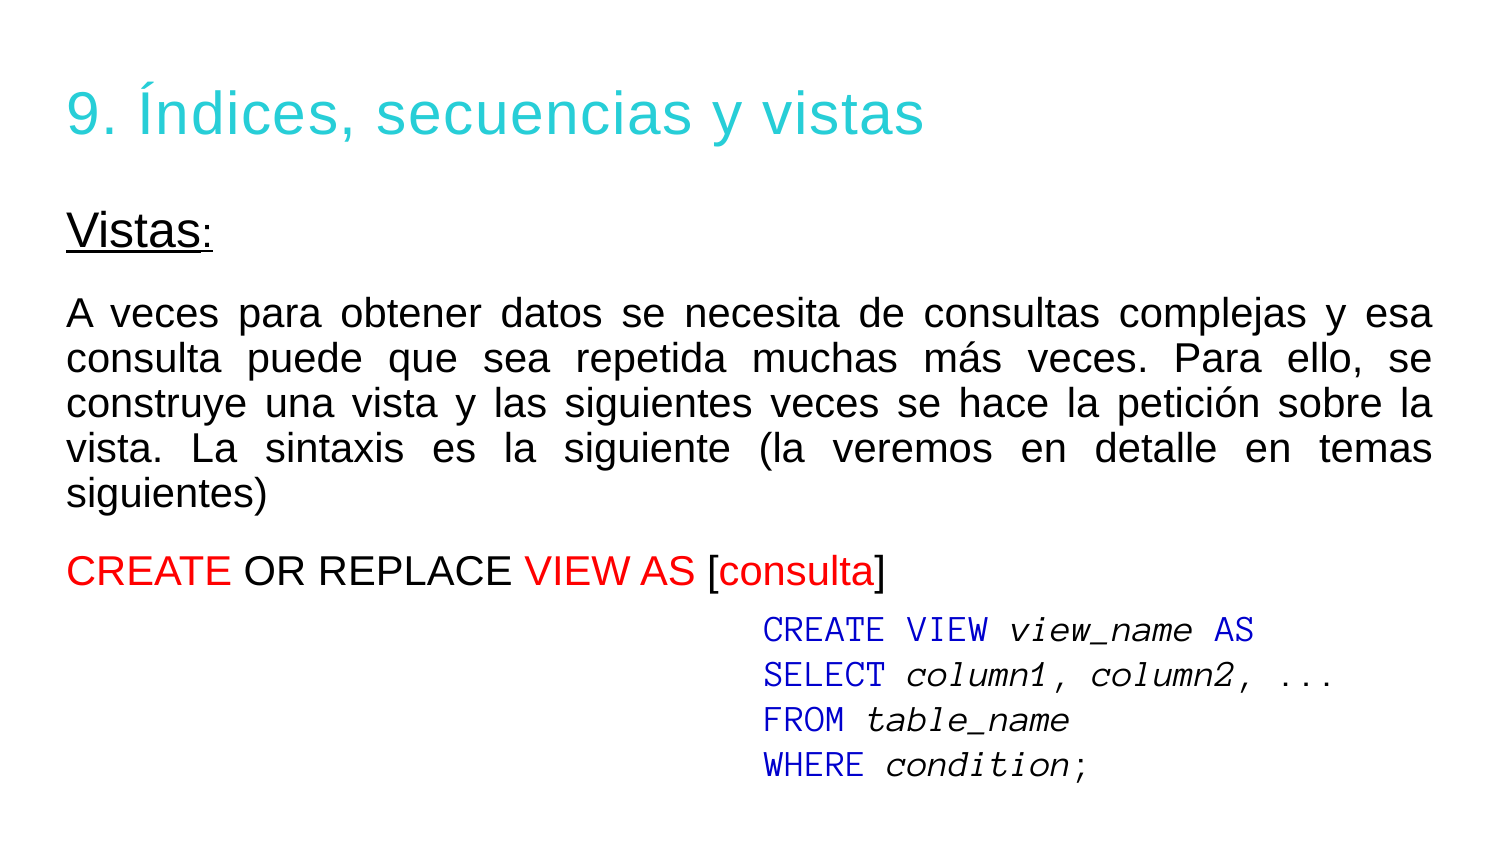

# 9. Índices, secuencias y vistas
Vistas:
A veces para obtener datos se necesita de consultas complejas y esa consulta puede que sea repetida muchas más veces. Para ello, se construye una vista y las siguientes veces se hace la petición sobre la vista. La sintaxis es la siguiente (la veremos en detalle en temas siguientes)
CREATE OR REPLACE VIEW AS [consulta]
CREATE VIEW view_name AS
SELECT column1, column2, ...
FROM table_name
WHERE condition;